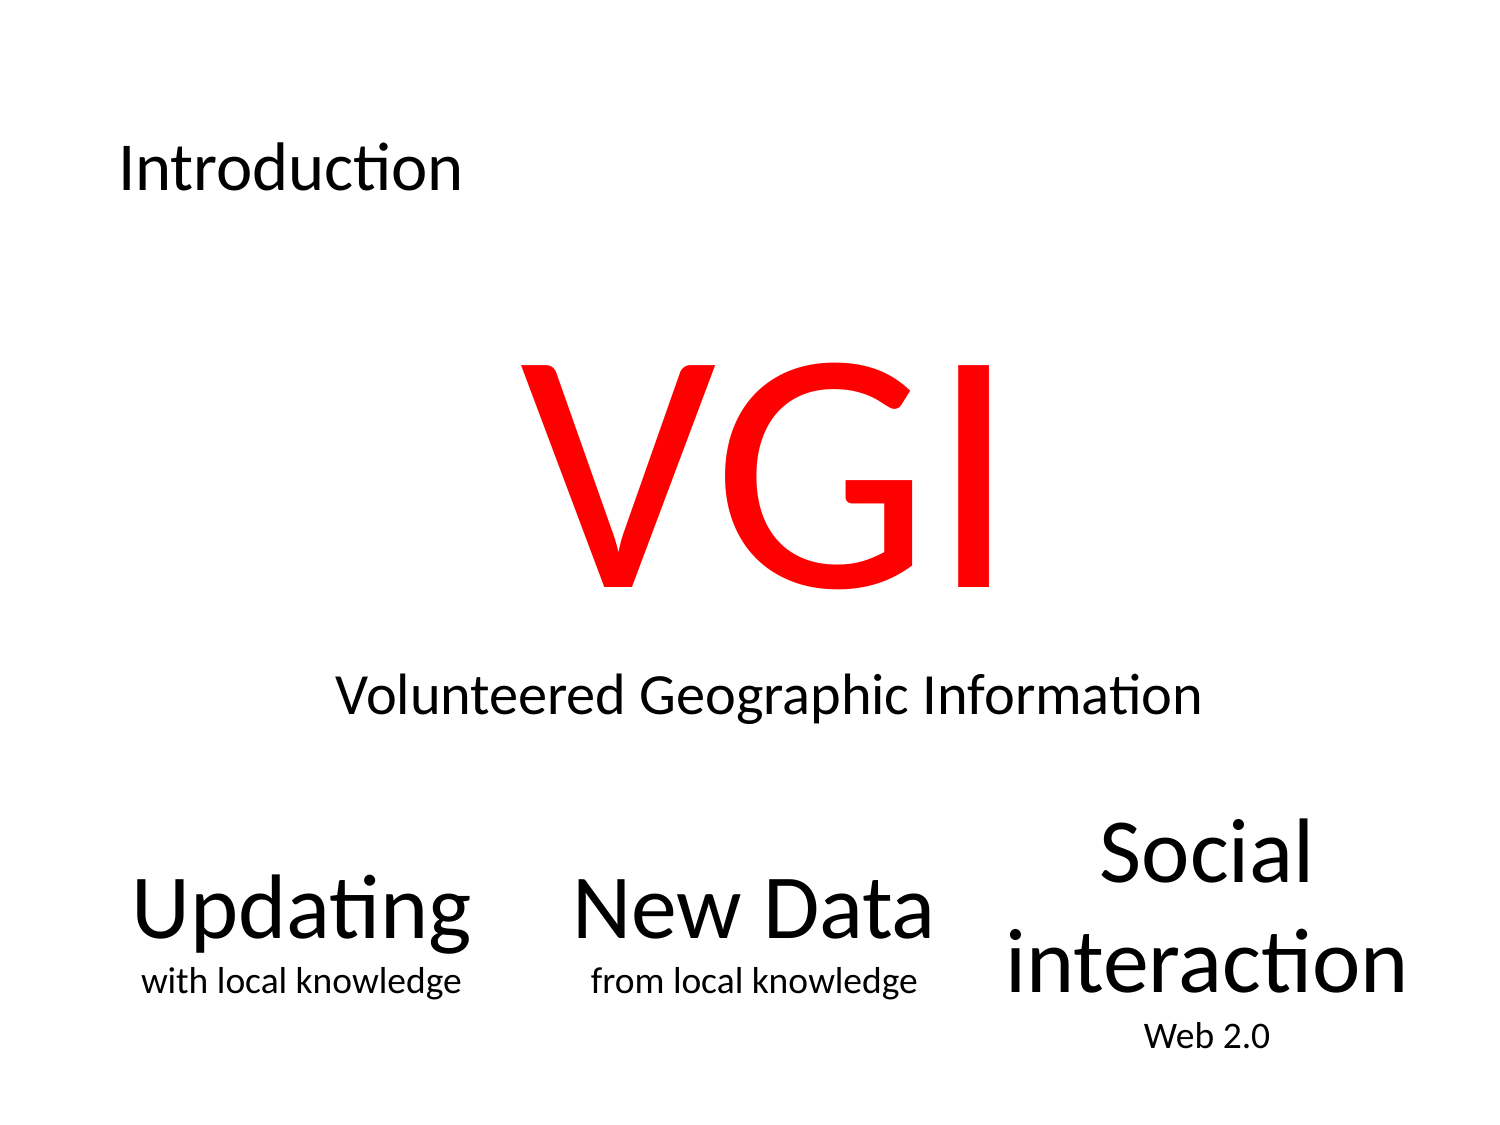

# Introduction
VGI
Volunteered Geographic Information
Social interaction
Web 2.0
Updating
with local knowledge
New Data
from local knowledge